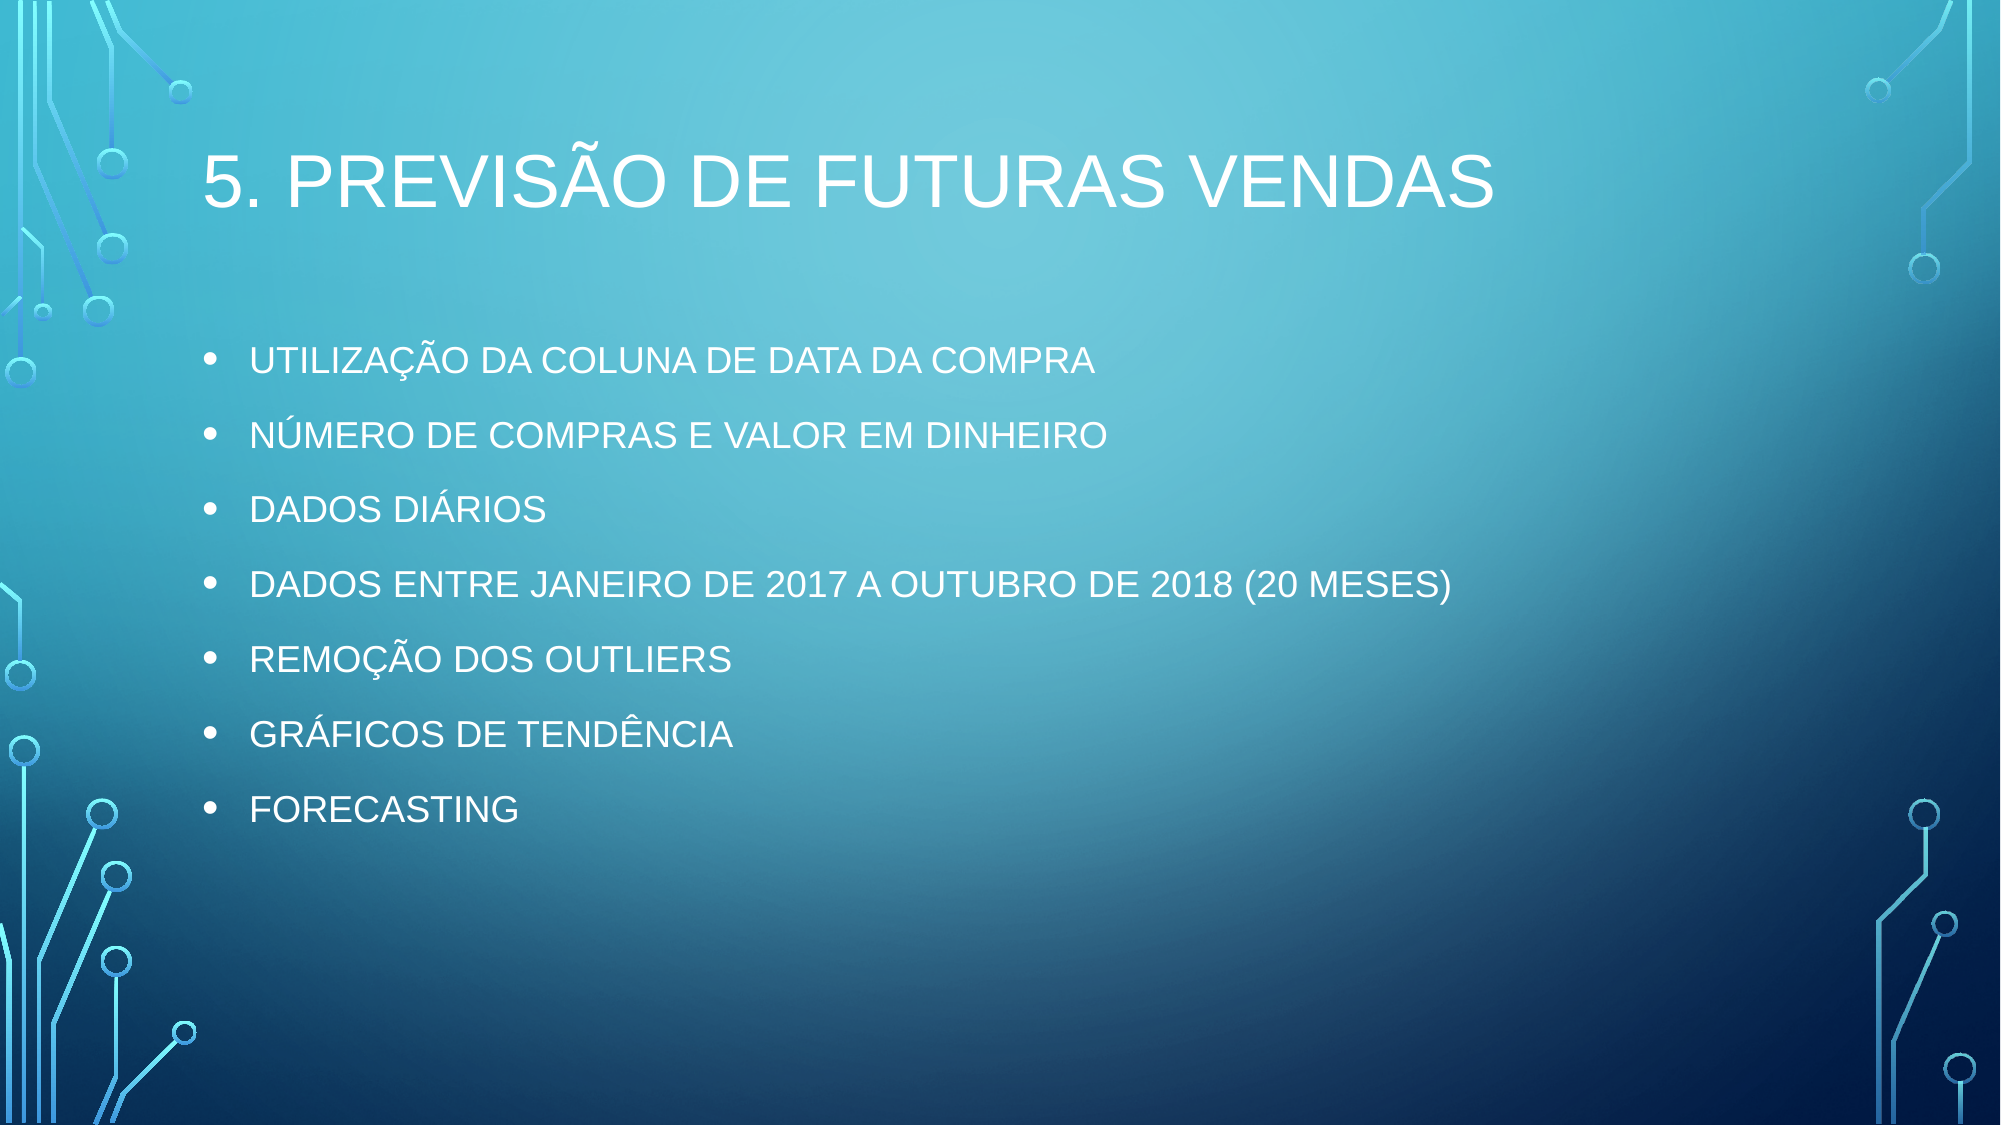

# 5. Previsão de futuras vendas
Utilização DA COLUNA DE DATA DA COMPRA
Número de compras e valor em dinheiro
Dados diários
dados entre janeiro de 2017 a outubro de 2018 (20 meses)
Remoção dos outliers
Gráficos de tendência
Forecasting